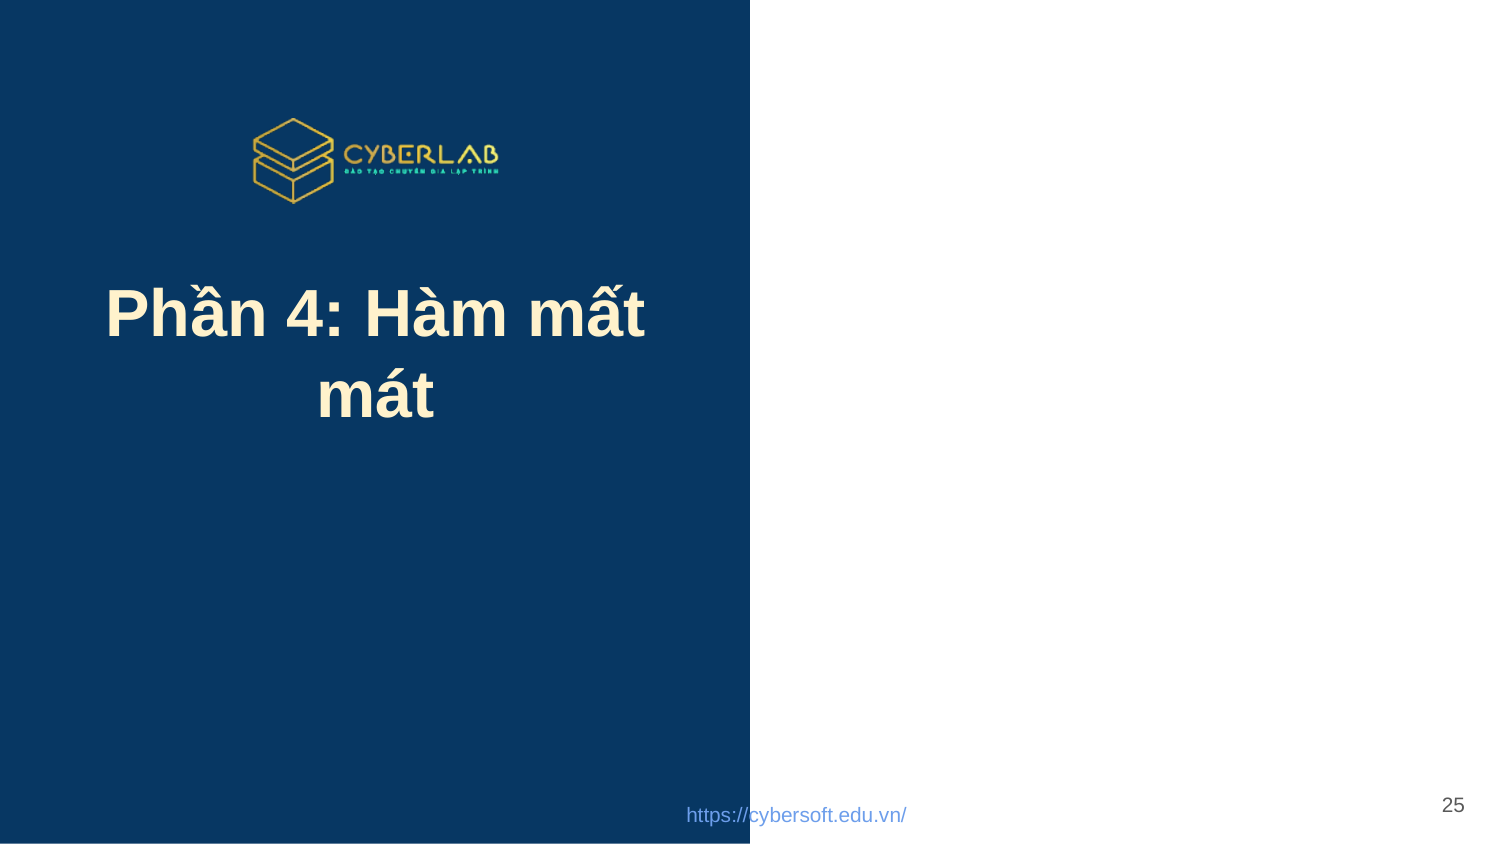

# Phần 4: Hàm mất mát

25